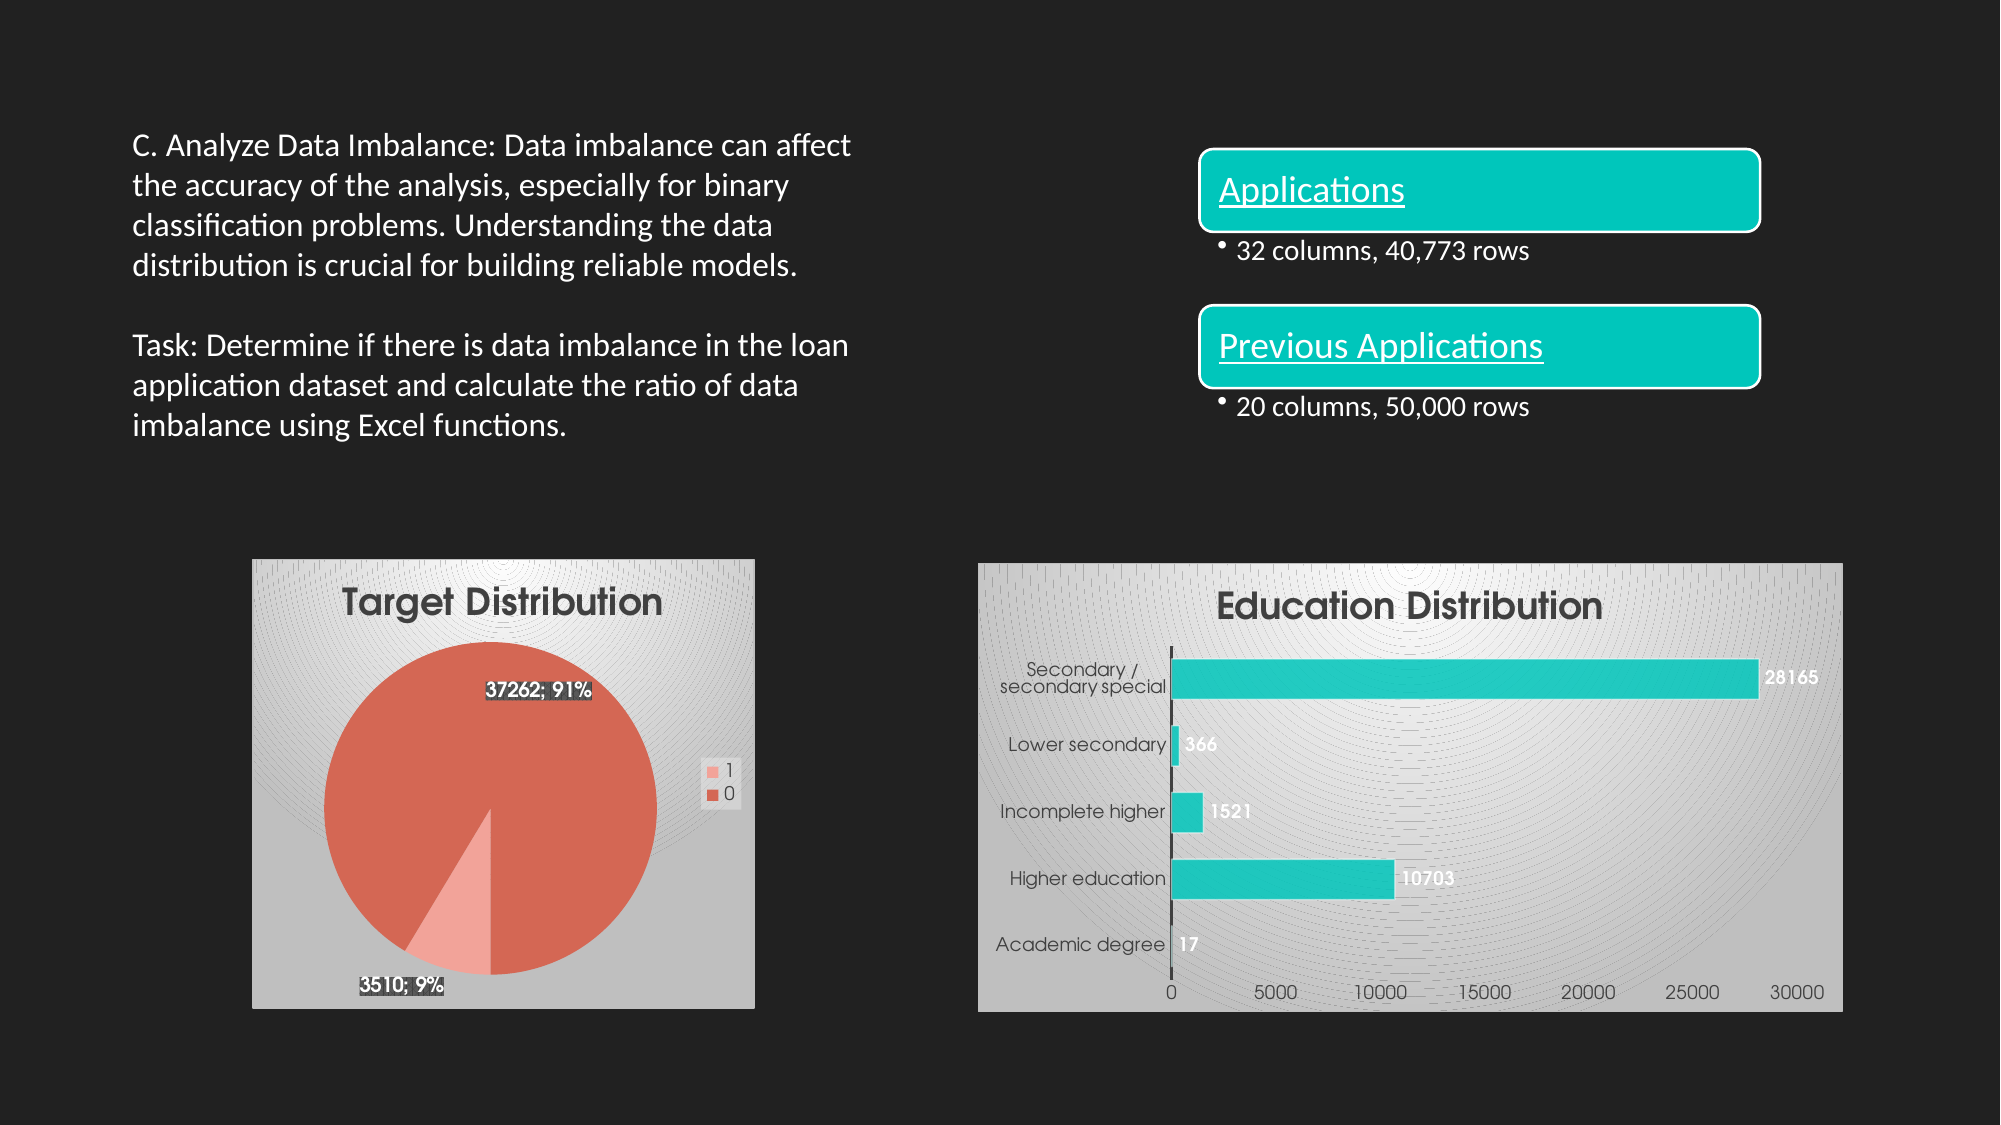

C. Analyze Data Imbalance: Data imbalance can affect the accuracy of the analysis, especially for binary classification problems. Understanding the data distribution is crucial for building reliable models.

Task: Determine if there is data imbalance in the loan application dataset and calculate the ratio of data imbalance using Excel functions.
Applications
32 columns, 40,773 rows
Previous Applications
20 columns, 50,000 rows

### Chart: Target Distribution

| Category |  |
|---|---|
| 1 | 3510.0 |
| 0 | 37262.0 |

### Chart: Education Distribution

| Category | Total |
|---|---|
| Academic degree | 17.0 |
| Higher education | 10703.0 |
| Incomplete higher | 1521.0 |
| Lower secondary | 366.0 |
| Secondary / secondary special | 28165.0 |